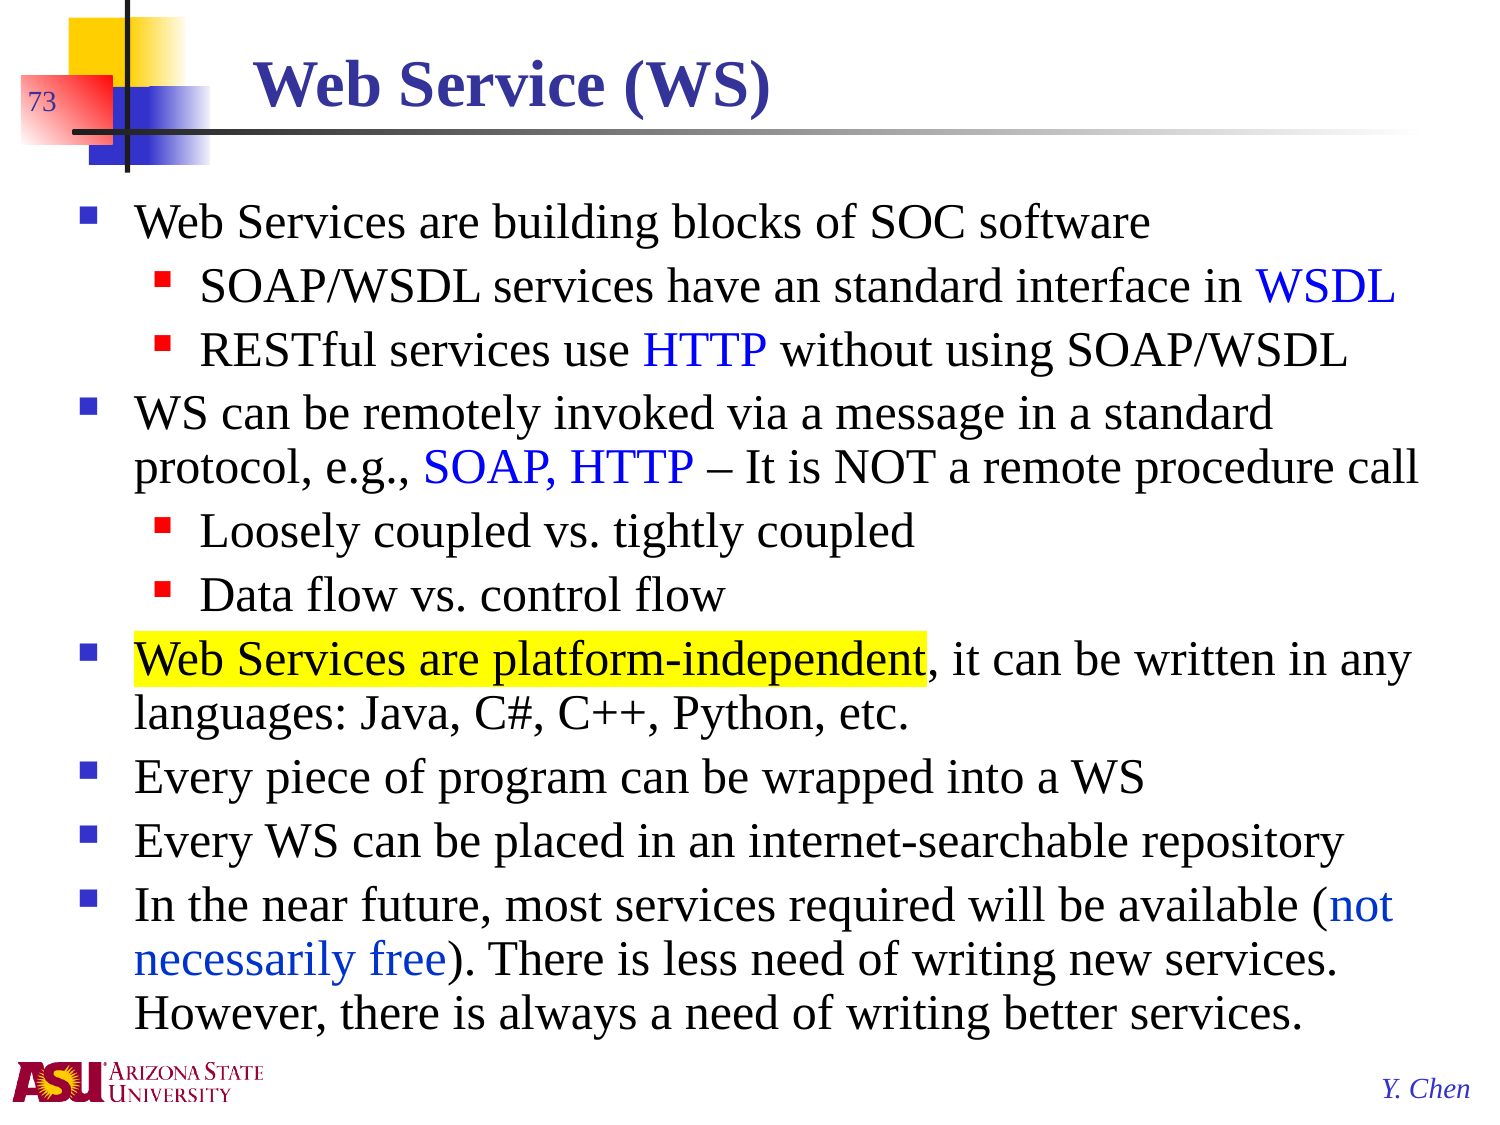

# Web Service (WS)
73
Web Services are building blocks of SOC software
SOAP/WSDL services have an standard interface in WSDL
RESTful services use HTTP without using SOAP/WSDL
WS can be remotely invoked via a message in a standard protocol, e.g., SOAP, HTTP – It is NOT a remote procedure call
Loosely coupled vs. tightly coupled
Data flow vs. control flow
Web Services are platform-independent, it can be written in any languages: Java, C#, C++, Python, etc.
Every piece of program can be wrapped into a WS
Every WS can be placed in an internet-searchable repository
In the near future, most services required will be available (not necessarily free). There is less need of writing new services. However, there is always a need of writing better services.